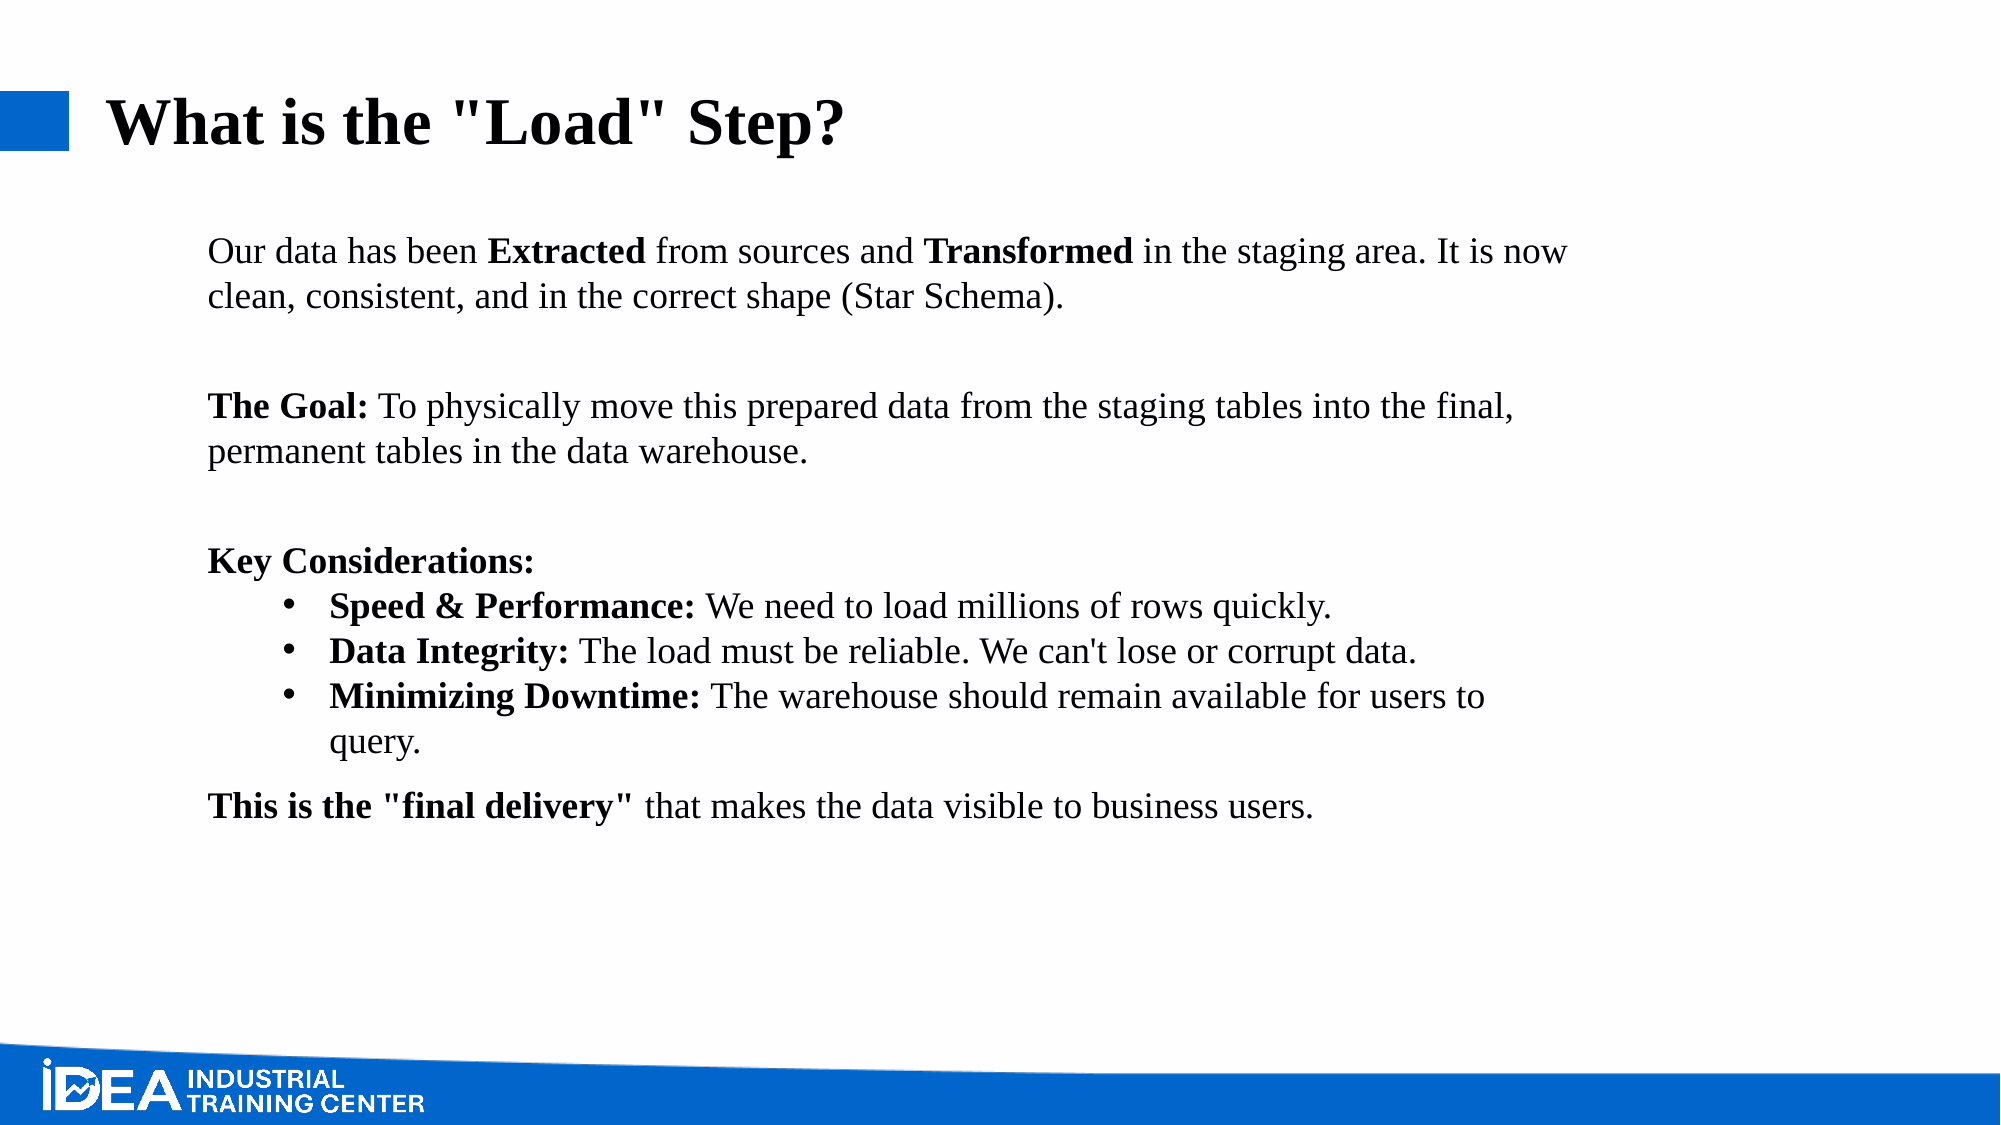

# What is the "Load" Step?
Our data has been Extracted from sources and Transformed in the staging area. It is now clean, consistent, and in the correct shape (Star Schema).

The Goal: To physically move this prepared data from the staging tables into the final, permanent tables in the data warehouse.

Key Considerations:
Speed & Performance: We need to load millions of rows quickly.
Data Integrity: The load must be reliable. We can't lose or corrupt data.
Minimizing Downtime: The warehouse should remain available for users to query.

This is the "final delivery" that makes the data visible to business users.